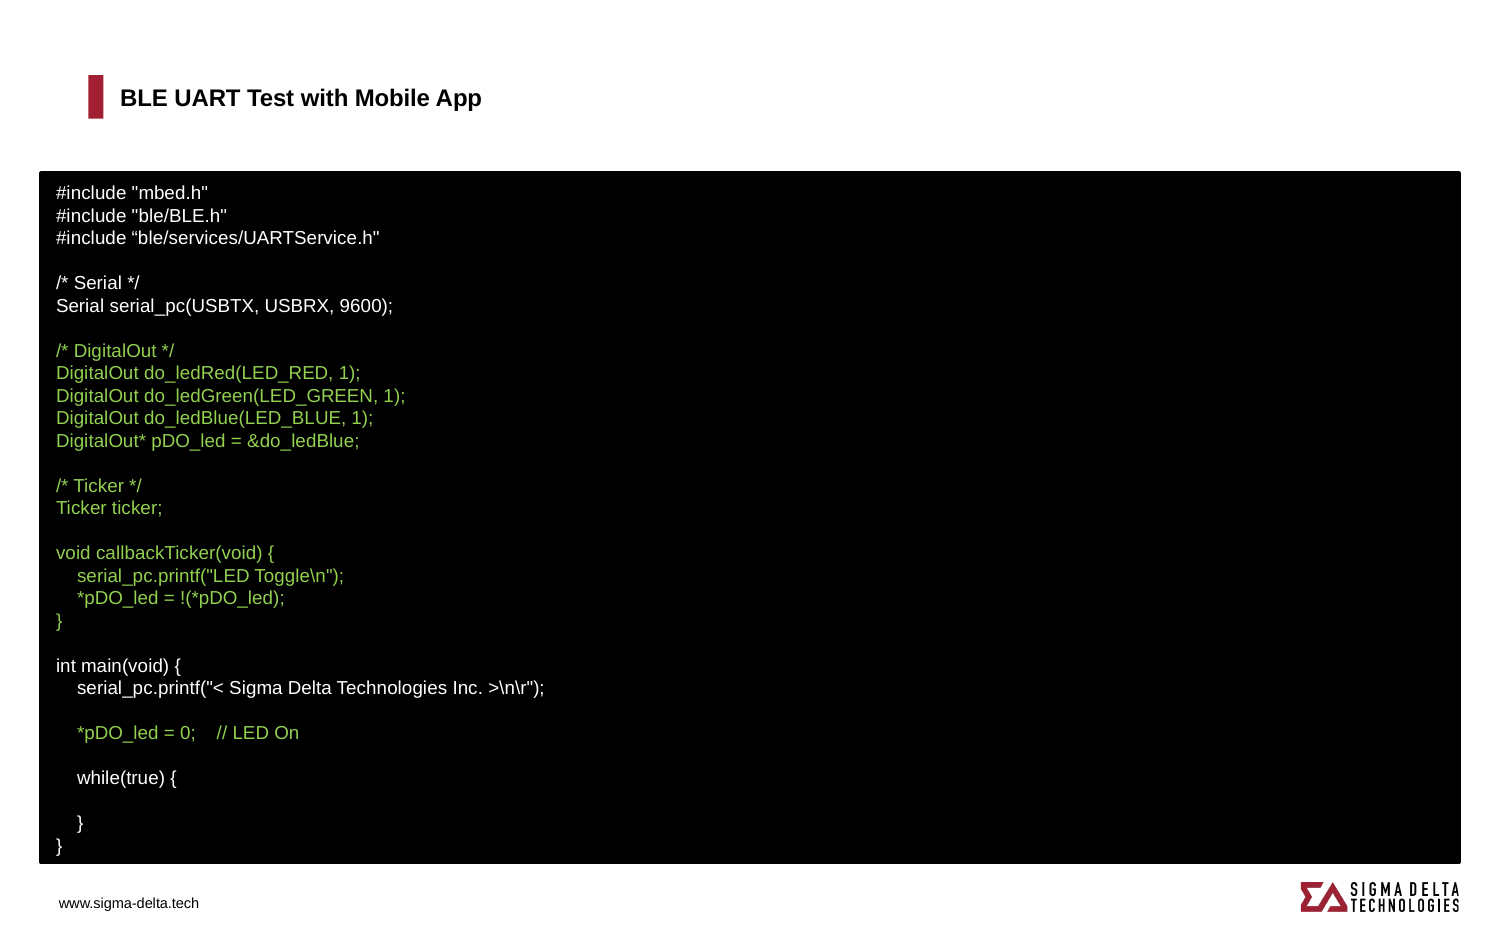

# BLE UART Test with Mobile App
#include "mbed.h"
#include "ble/BLE.h"
#include “ble/services/UARTService.h"

/* Serial */
Serial serial_pc(USBTX, USBRX, 9600);

/* DigitalOut */
DigitalOut do_ledRed(LED_RED, 1);
DigitalOut do_ledGreen(LED_GREEN, 1);
DigitalOut do_ledBlue(LED_BLUE, 1);
DigitalOut* pDO_led = &do_ledBlue;

/* Ticker */
Ticker ticker;

void callbackTicker(void) {
    serial_pc.printf("LED Toggle\n");
    *pDO_led = !(*pDO_led);
}

int main(void) {
    serial_pc.printf("< Sigma Delta Technologies Inc. >\n\r");

    *pDO_led = 0;    // LED On

    while(true) {

    }
}